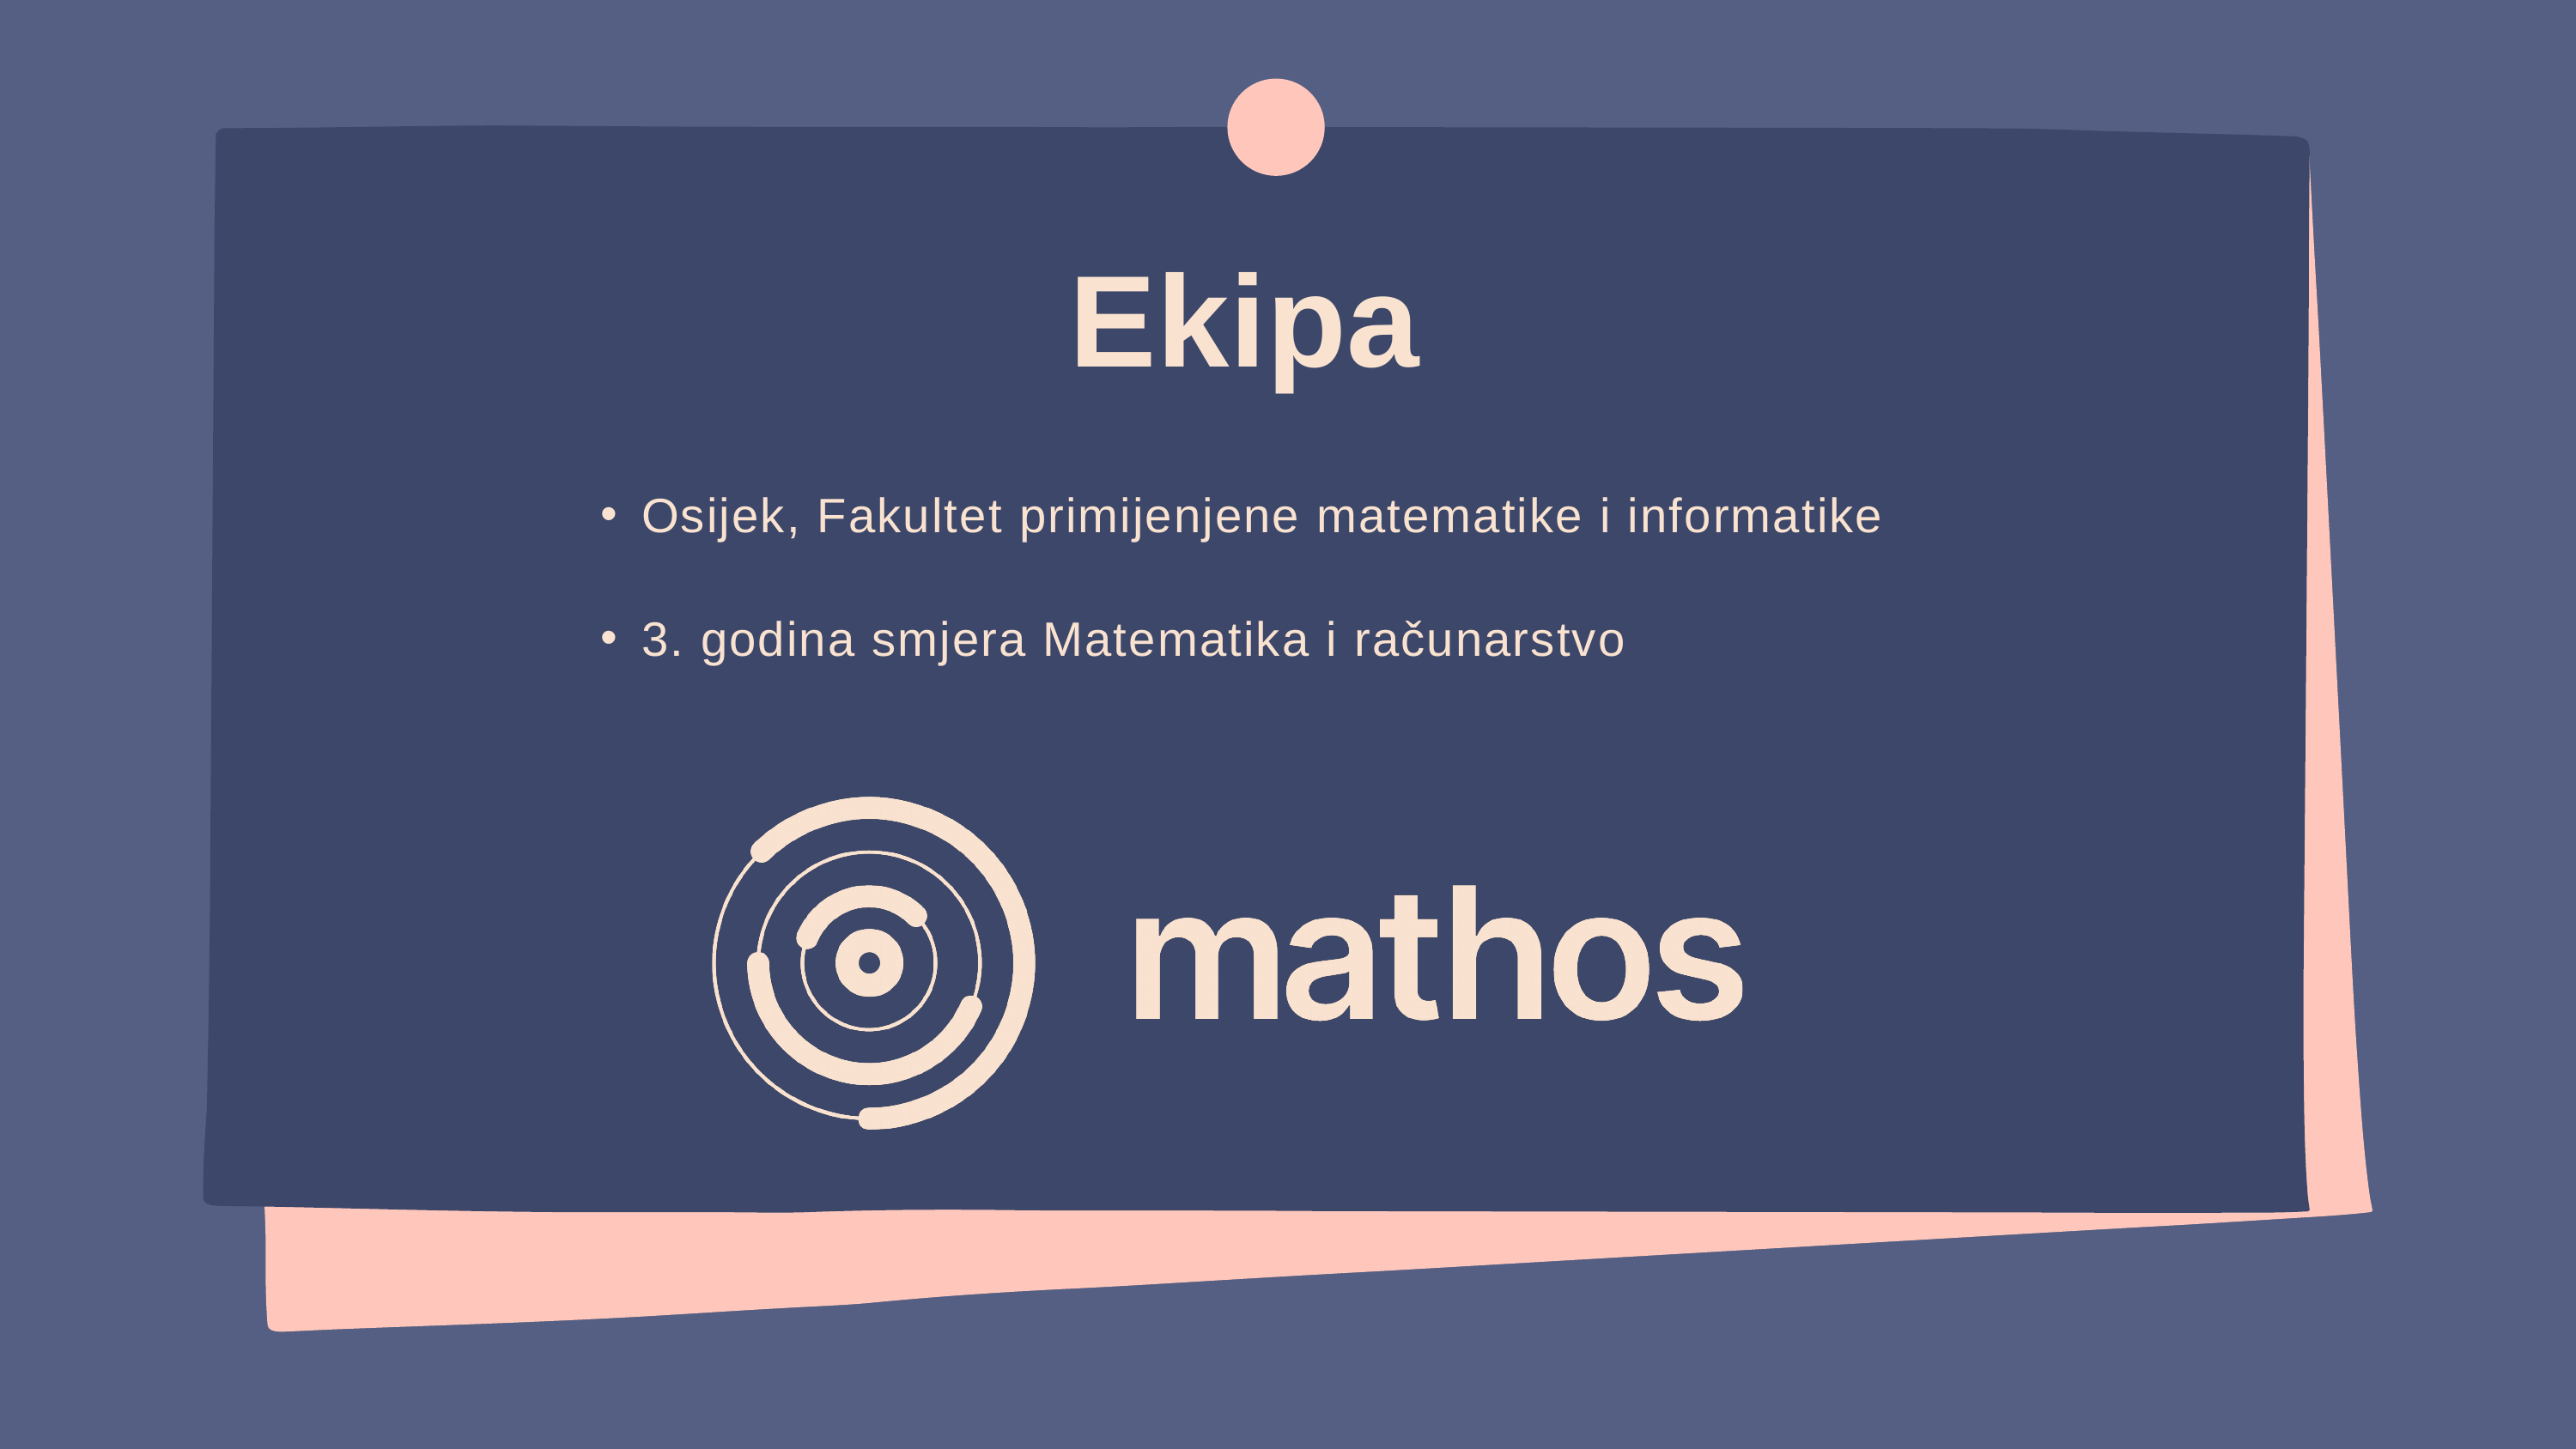

Ekipa
Osijek, Fakultet primijenjene matematike i informatike

3. godina smjera Matematika i računarstvo